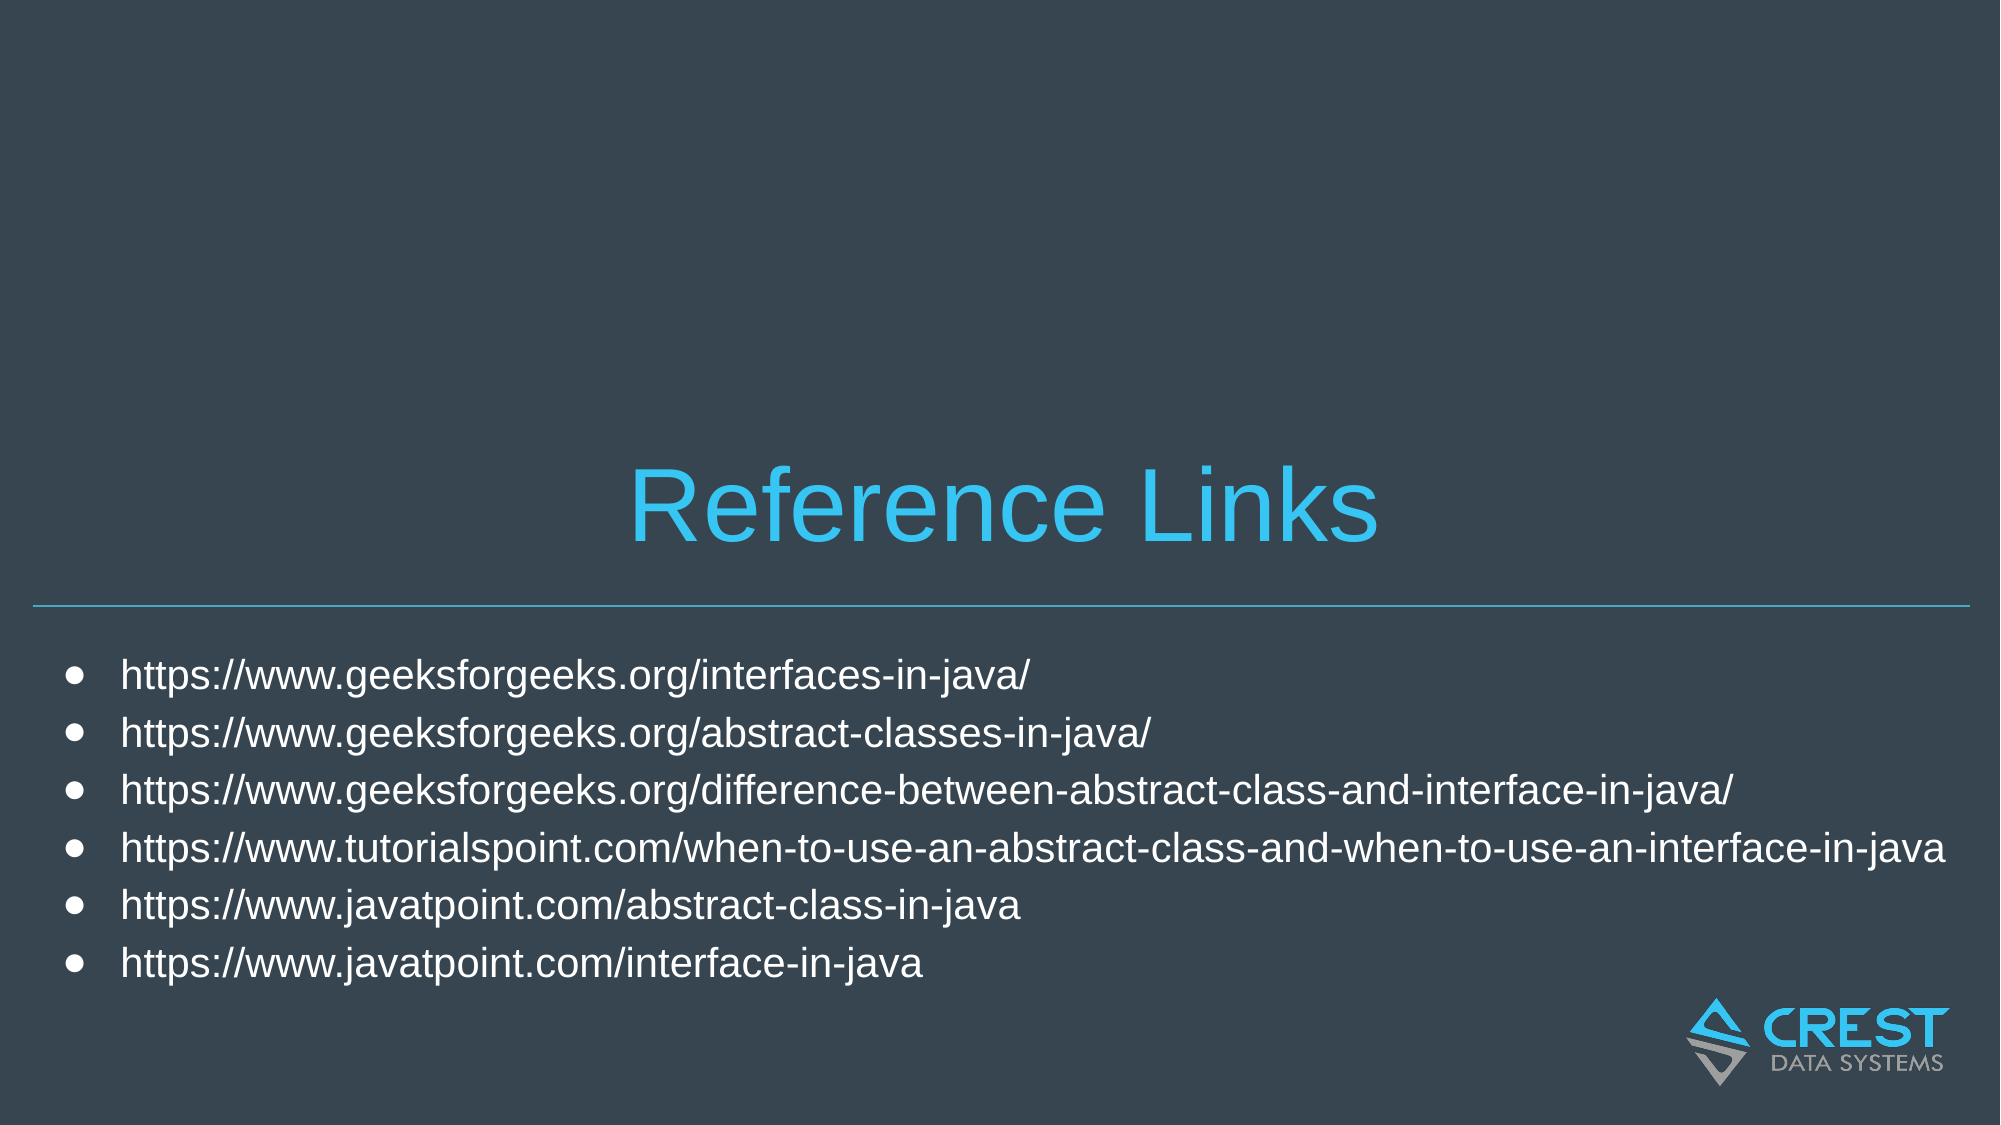

# Reference Links
https://www.geeksforgeeks.org/interfaces-in-java/
https://www.geeksforgeeks.org/abstract-classes-in-java/
https://www.geeksforgeeks.org/difference-between-abstract-class-and-interface-in-java/
https://www.tutorialspoint.com/when-to-use-an-abstract-class-and-when-to-use-an-interface-in-java
https://www.javatpoint.com/abstract-class-in-java
https://www.javatpoint.com/interface-in-java